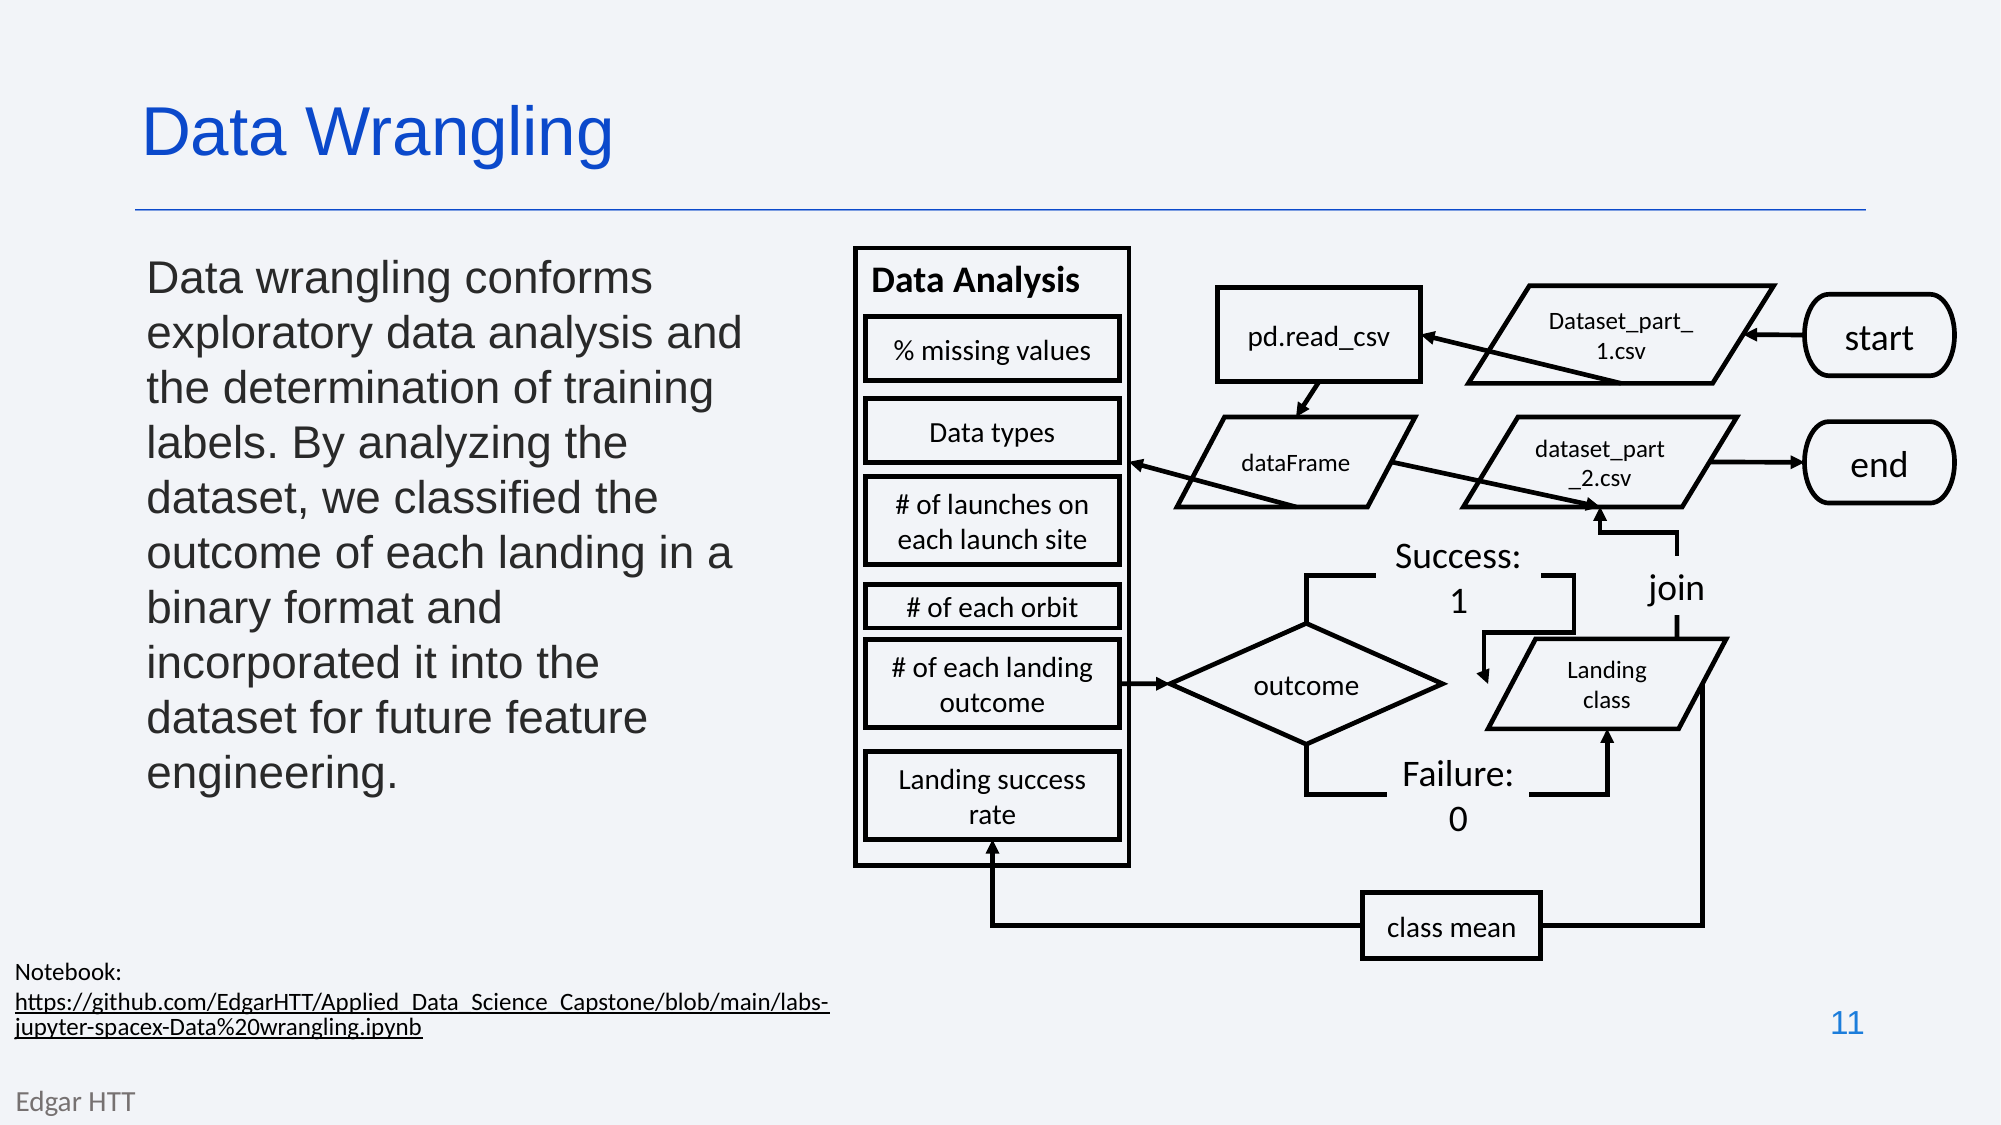

Data Wrangling
Data wrangling conforms exploratory data analysis and the determination of training labels. By analyzing the dataset, we classified the outcome of each landing in a binary format and incorporated it into the dataset for future feature engineering.

Data Analysis
% missing values
Data types
# of launches on each launch site
# of each orbit
# of each landing outcome
Landing success rate
Dataset_part_1.csv
pd.read_csv
start
dataset_part_2.csv
dataFrame
end
Success:
1
join
outcome
Landing class
Failure:
0
class mean
Notebook:
https://github.com/EdgarHTT/Applied_Data_Science_Capstone/blob/main/labs-jupyter-spacex-Data%20wrangling.ipynb
11